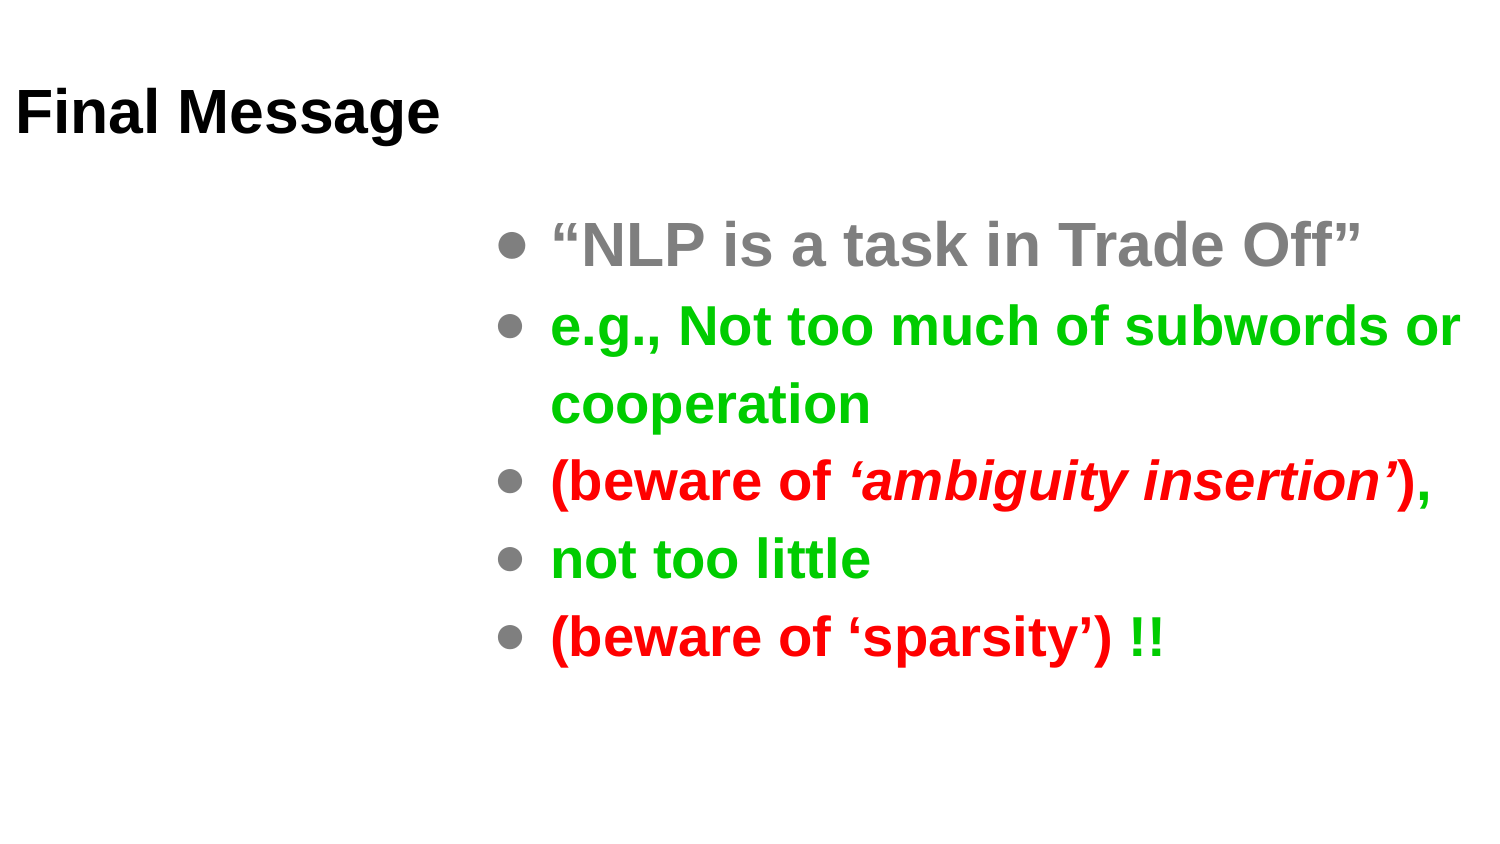

Final Message
“NLP is a task in Trade Off”
e.g., Not too much of subwords or cooperation
(beware of ‘ambiguity insertion’),
not too little
(beware of ‘sparsity’) !!